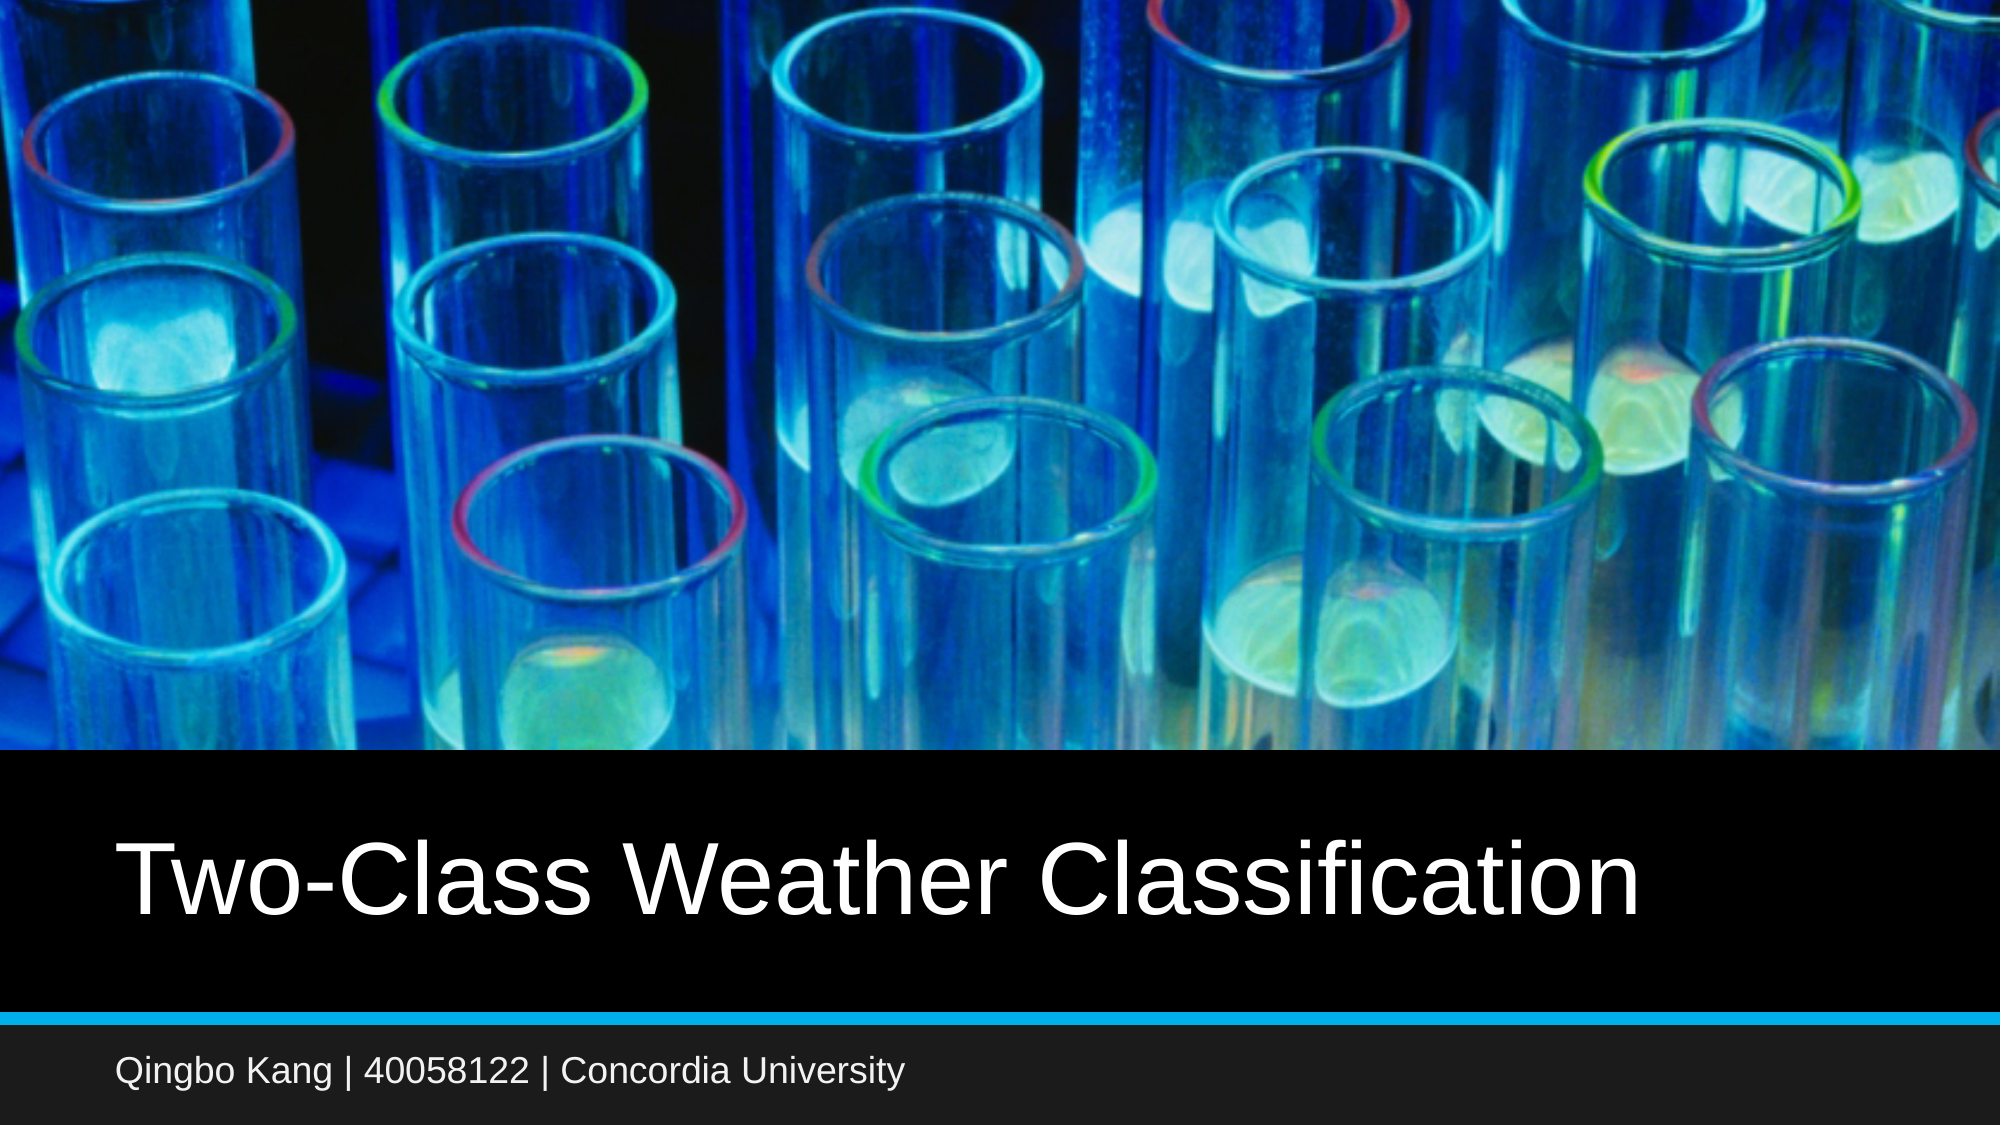

# Two-Class Weather Classification
Qingbo Kang | 40058122 | Concordia University